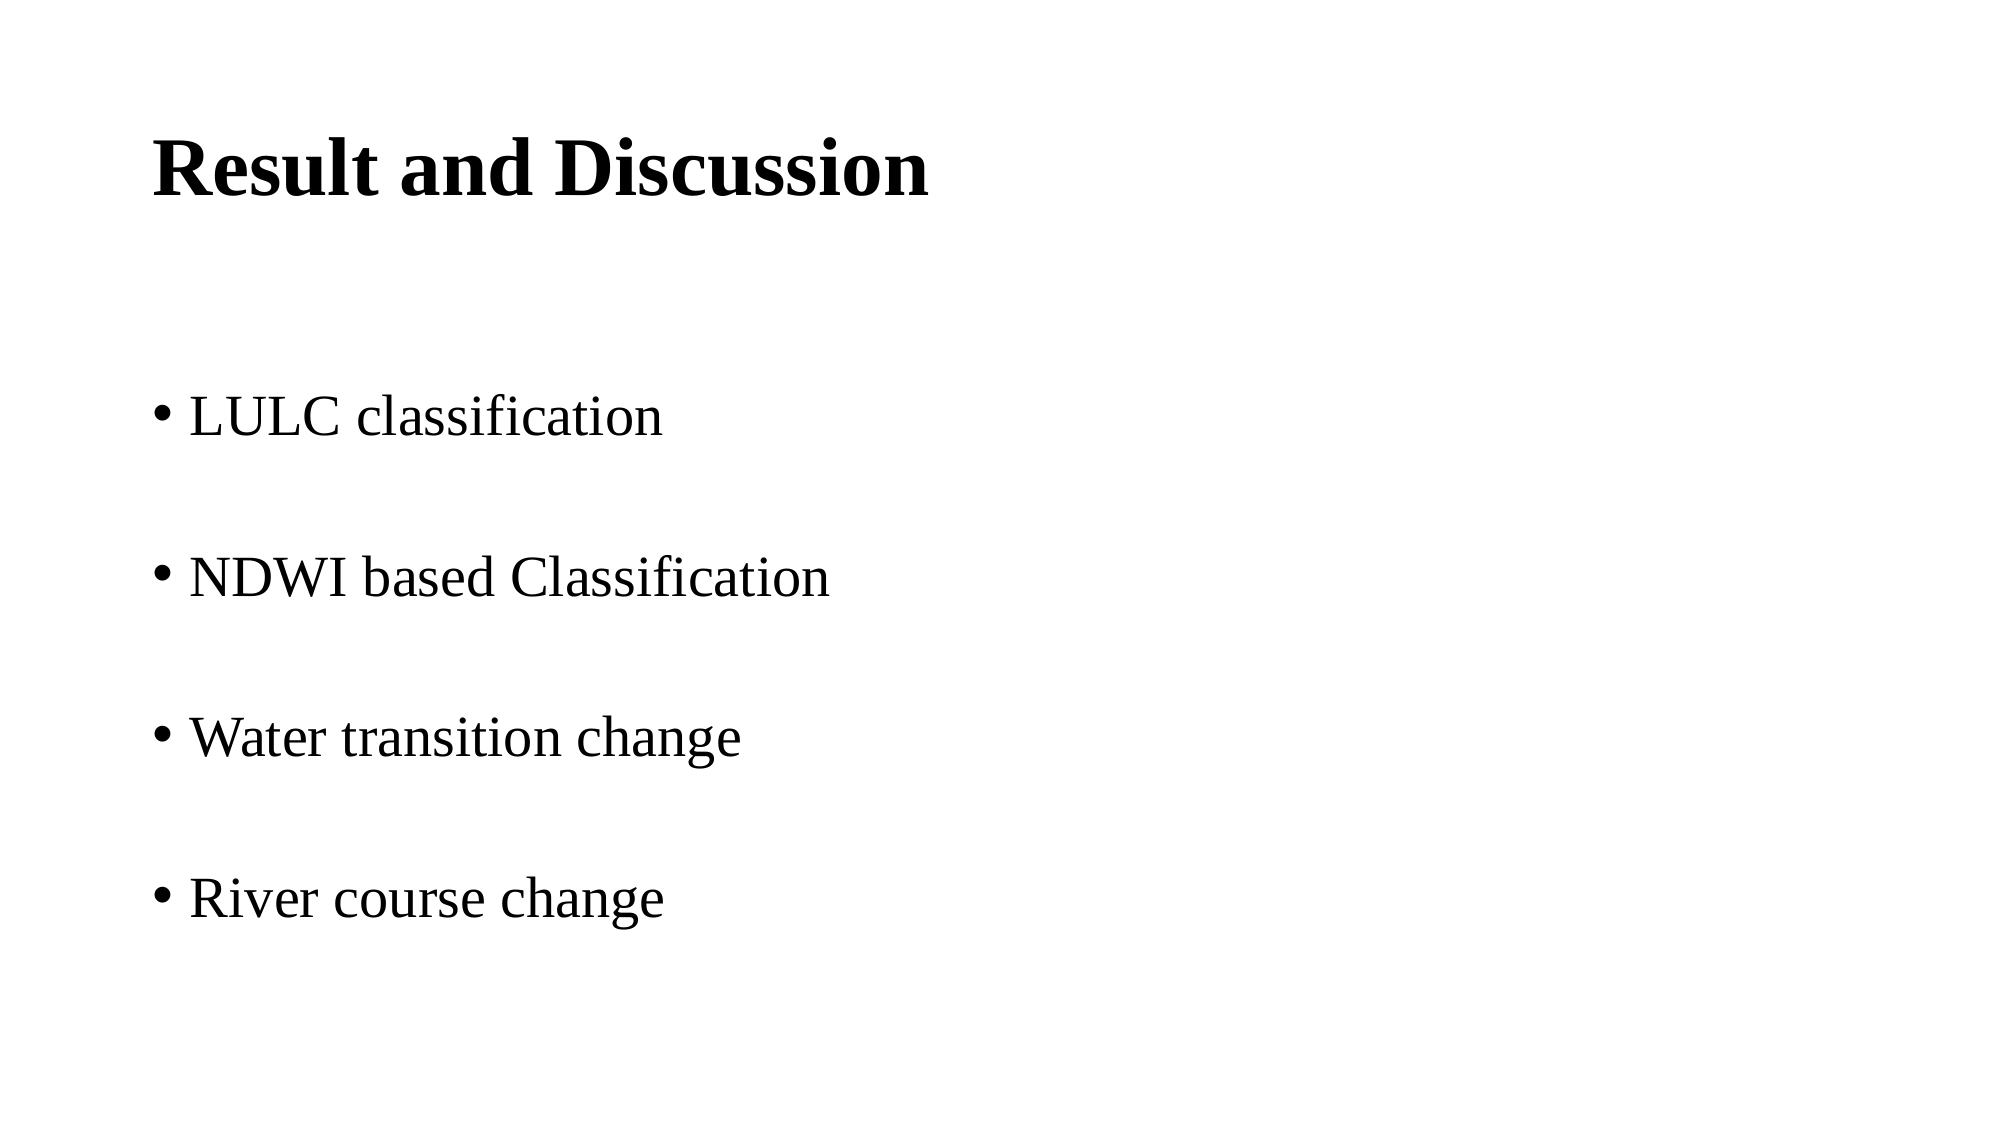

# Result and Discussion
LULC classification
NDWI based Classification
Water transition change
River course change